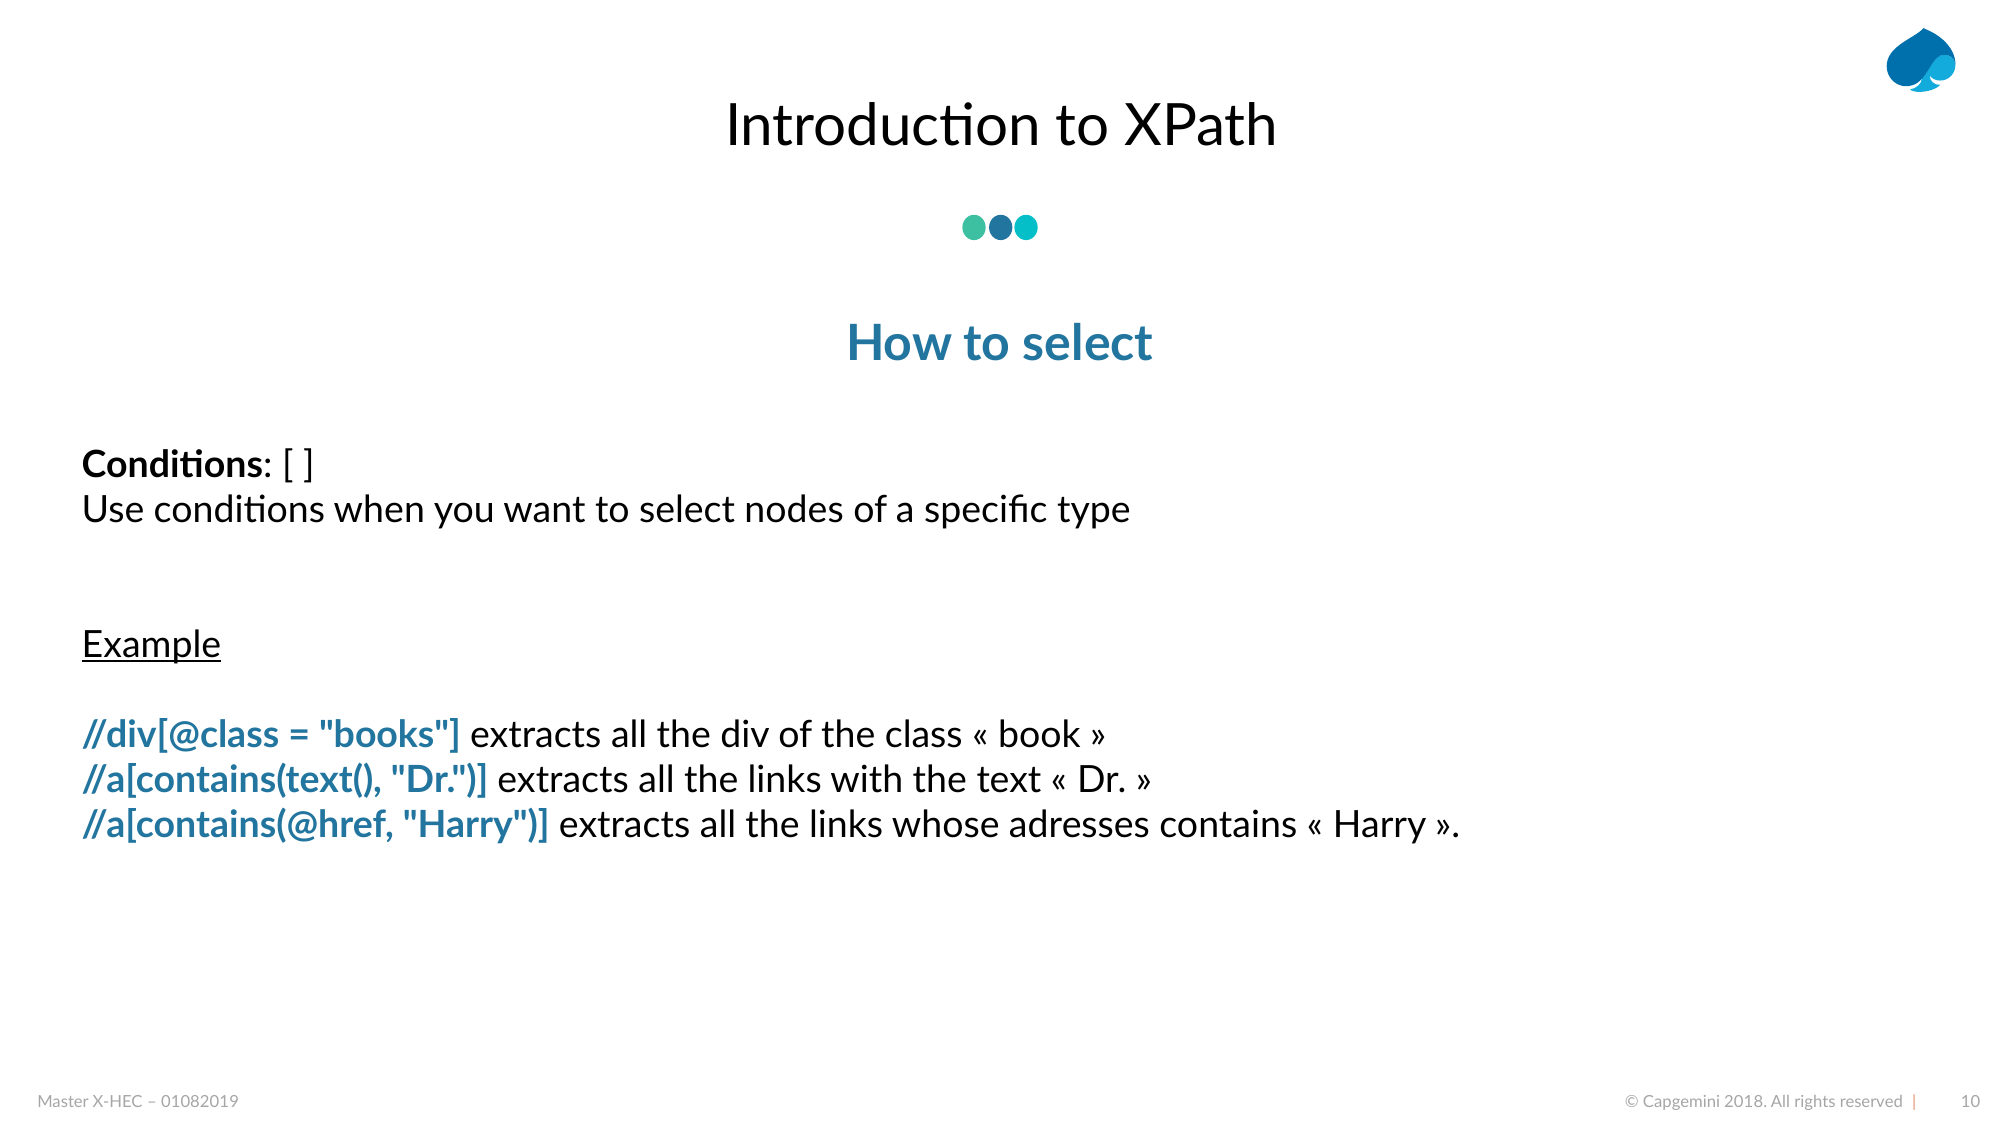

# Introduction to XPath
How to select
Conditions: [ ]
Use conditions when you want to select nodes of a specific type

Example

//div[@class = "books"] extracts all the div of the class « book »
//a[contains(text(), "Dr.")] extracts all the links with the text « Dr. »
//a[contains(@href, "Harry")] extracts all the links whose adresses contains « Harry ».